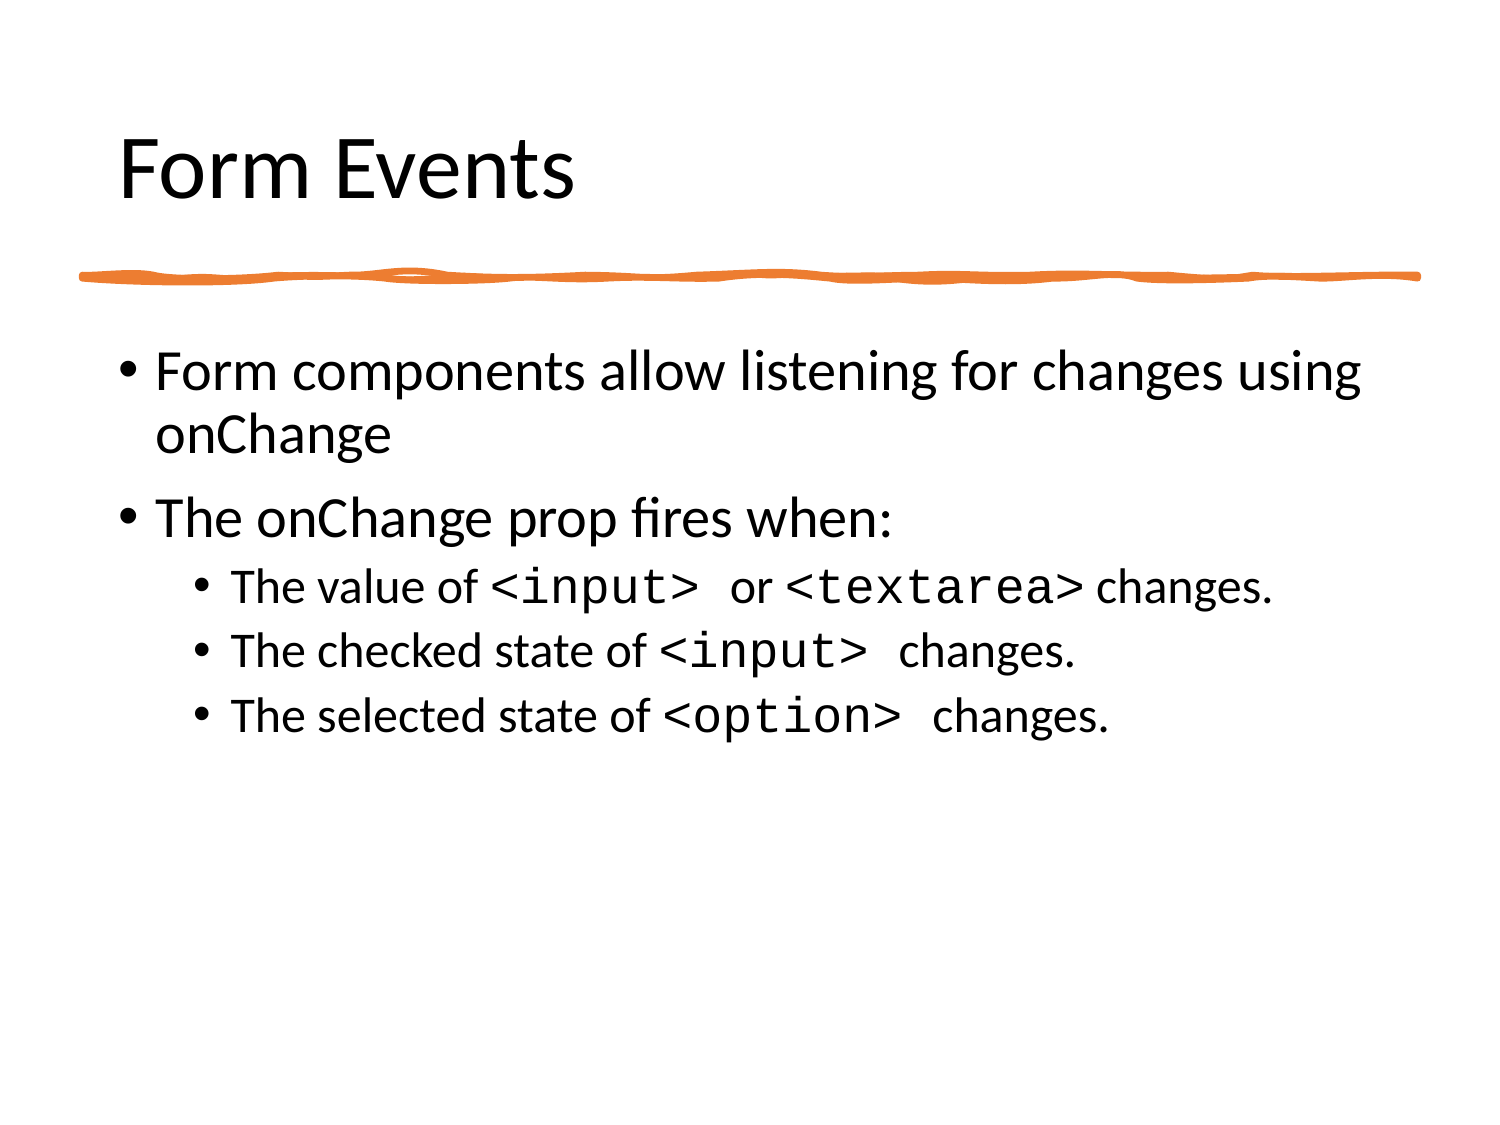

# Form Events
Form components allow listening for changes using onChange
The onChange prop fires when:
The value of <input> or <textarea> changes.
The checked state of <input> changes.
The selected state of <option> changes.